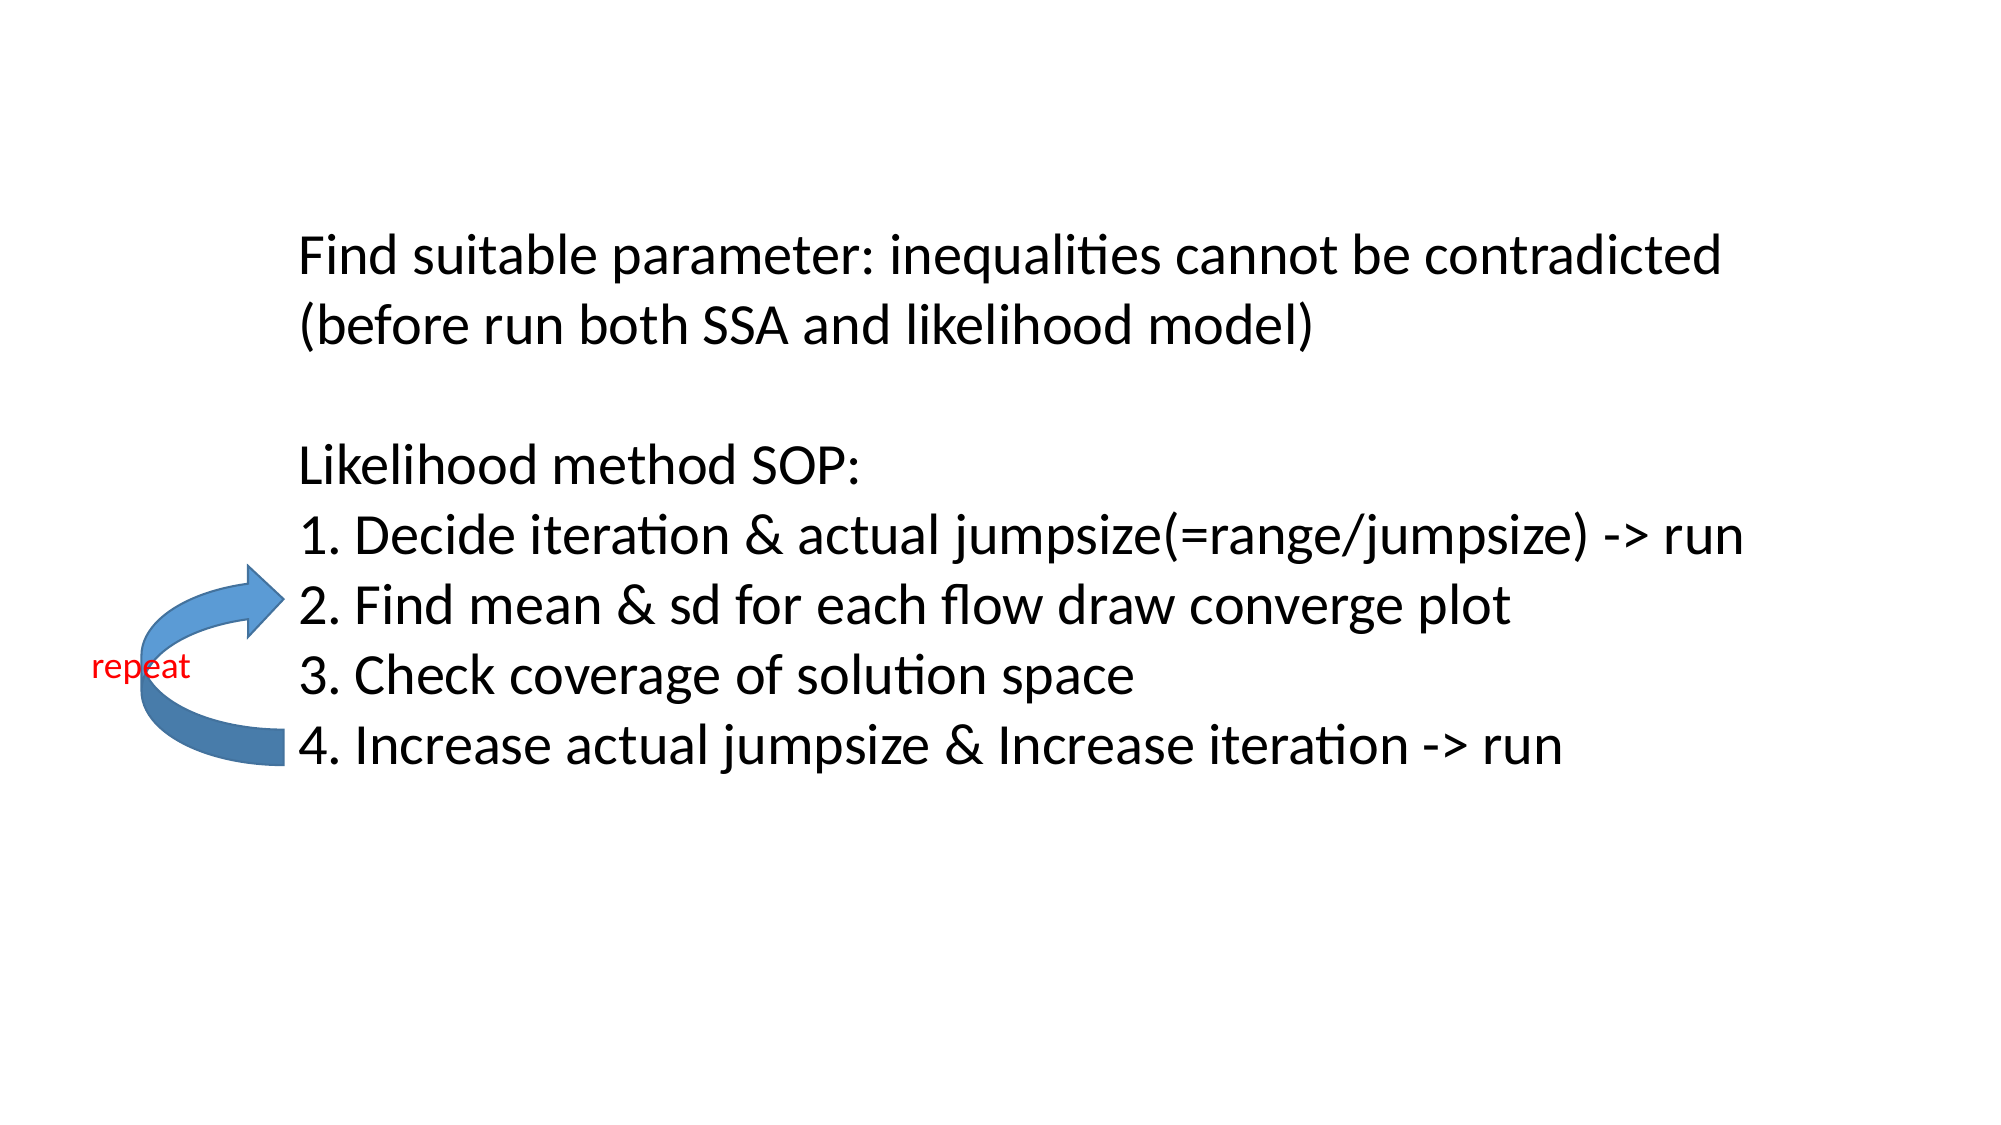

Find suitable parameter: inequalities cannot be contradicted
(before run both SSA and likelihood model)

Likelihood method SOP:
Decide iteration & actual jumpsize(=range/jumpsize) -> run
Find mean & sd for each flow draw converge plot
Check coverage of solution space
Increase actual jumpsize & Increase iteration -> run

repeat